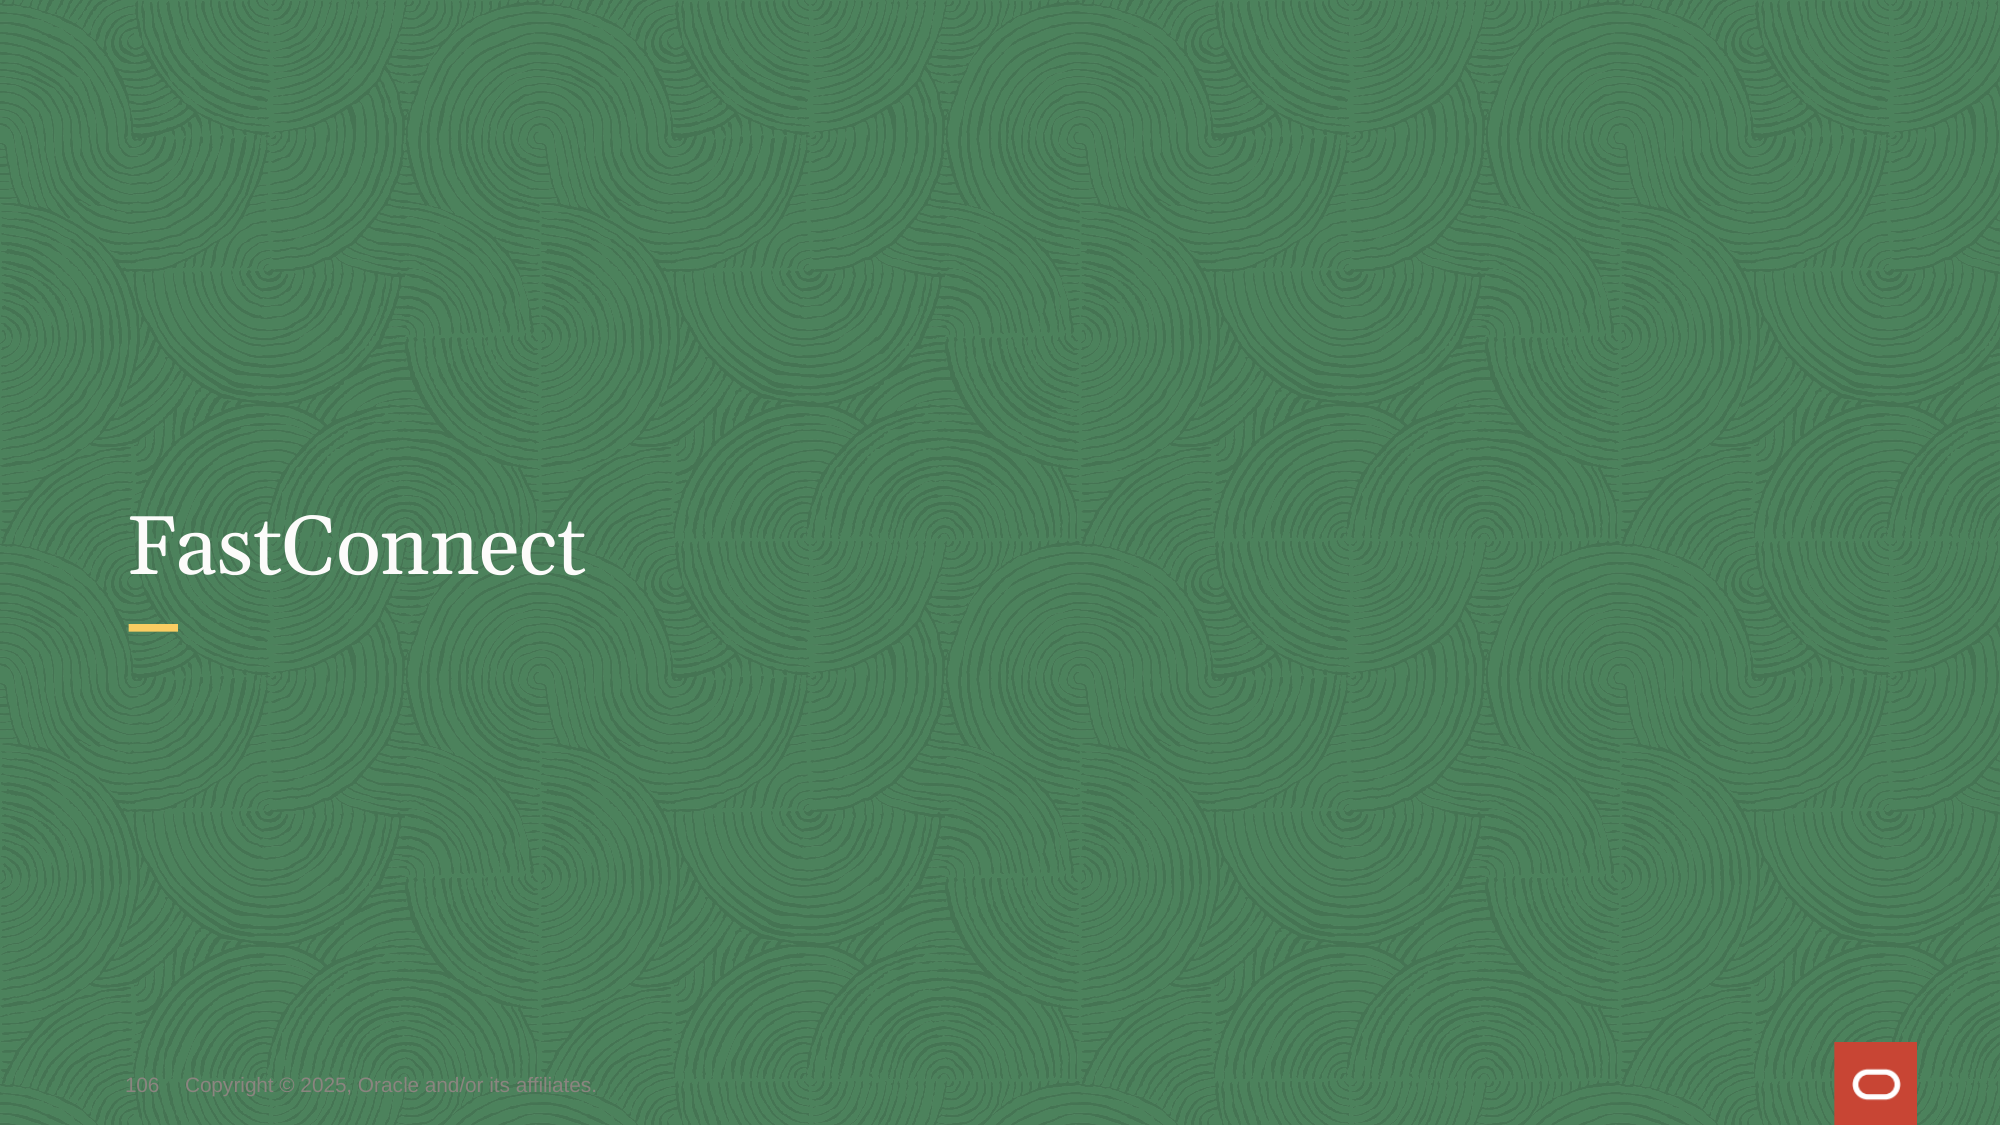

# FastConnect
106
Copyright © 2025, Oracle and/or its affiliates.